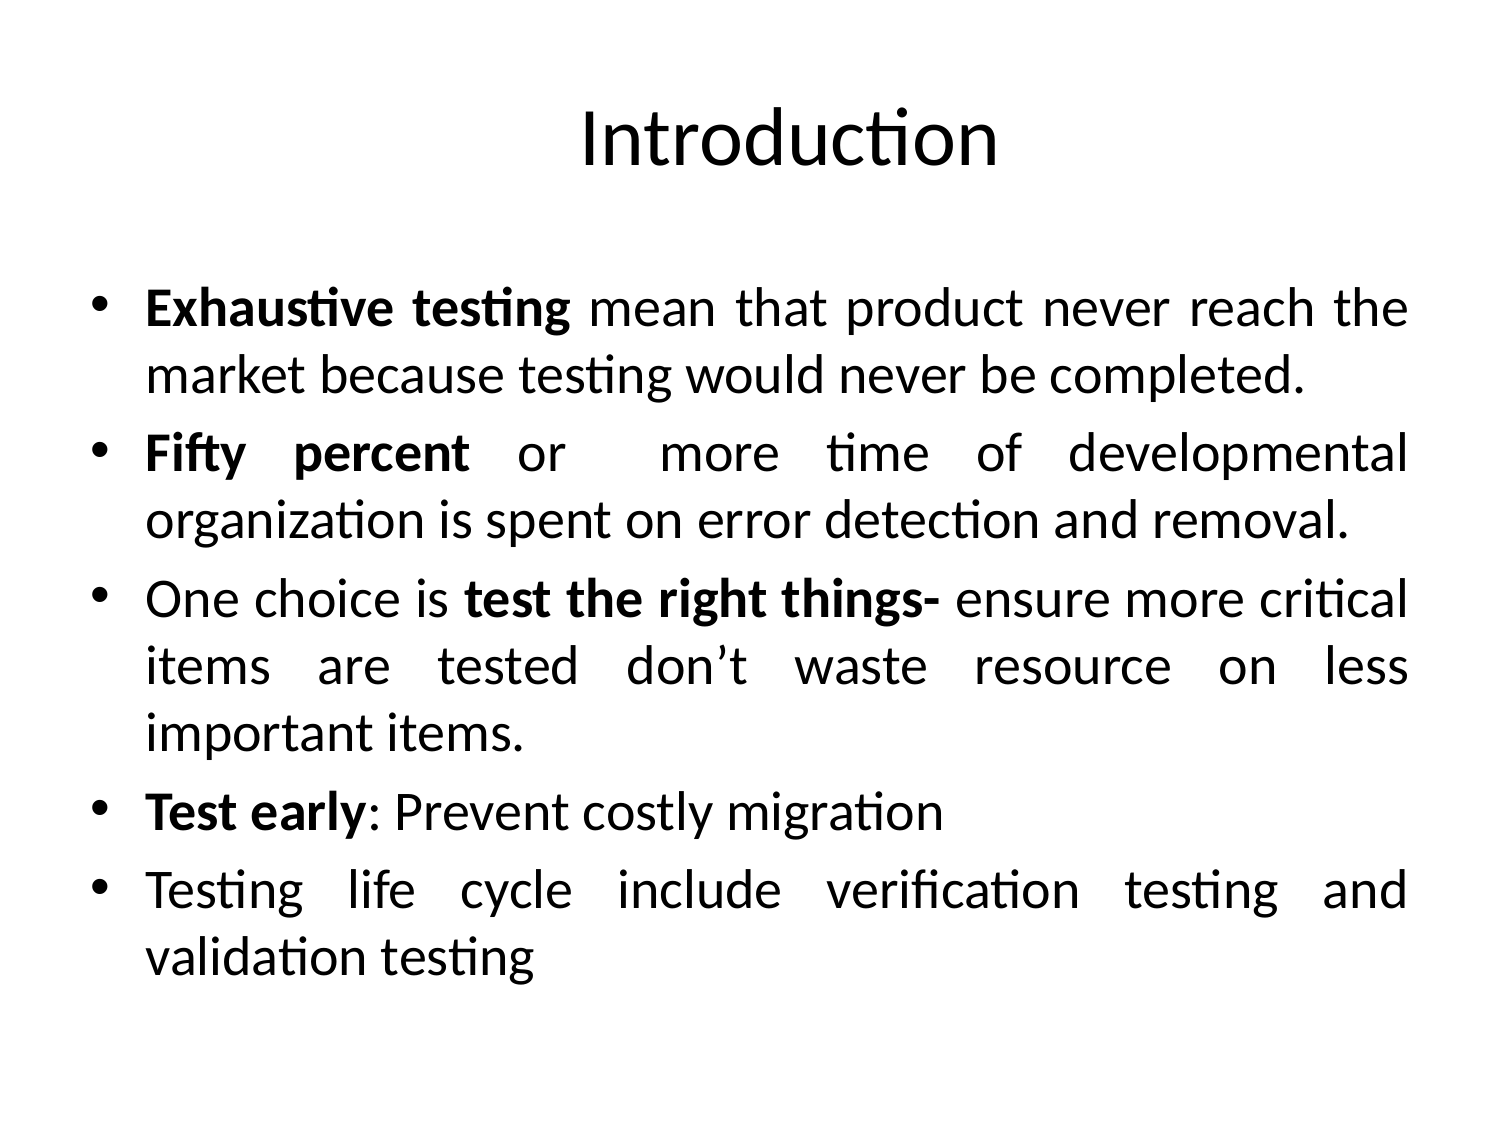

#
Introduction
Exhaustive testing mean that product never reach the market because testing would never be completed.
Fifty percent or  more time of developmental organization is spent on error detection and removal.
One choice is test the right things- ensure more critical items are tested don’t waste resource on less important items.
Test early: Prevent costly migration
Testing life cycle include verification testing and validation testing